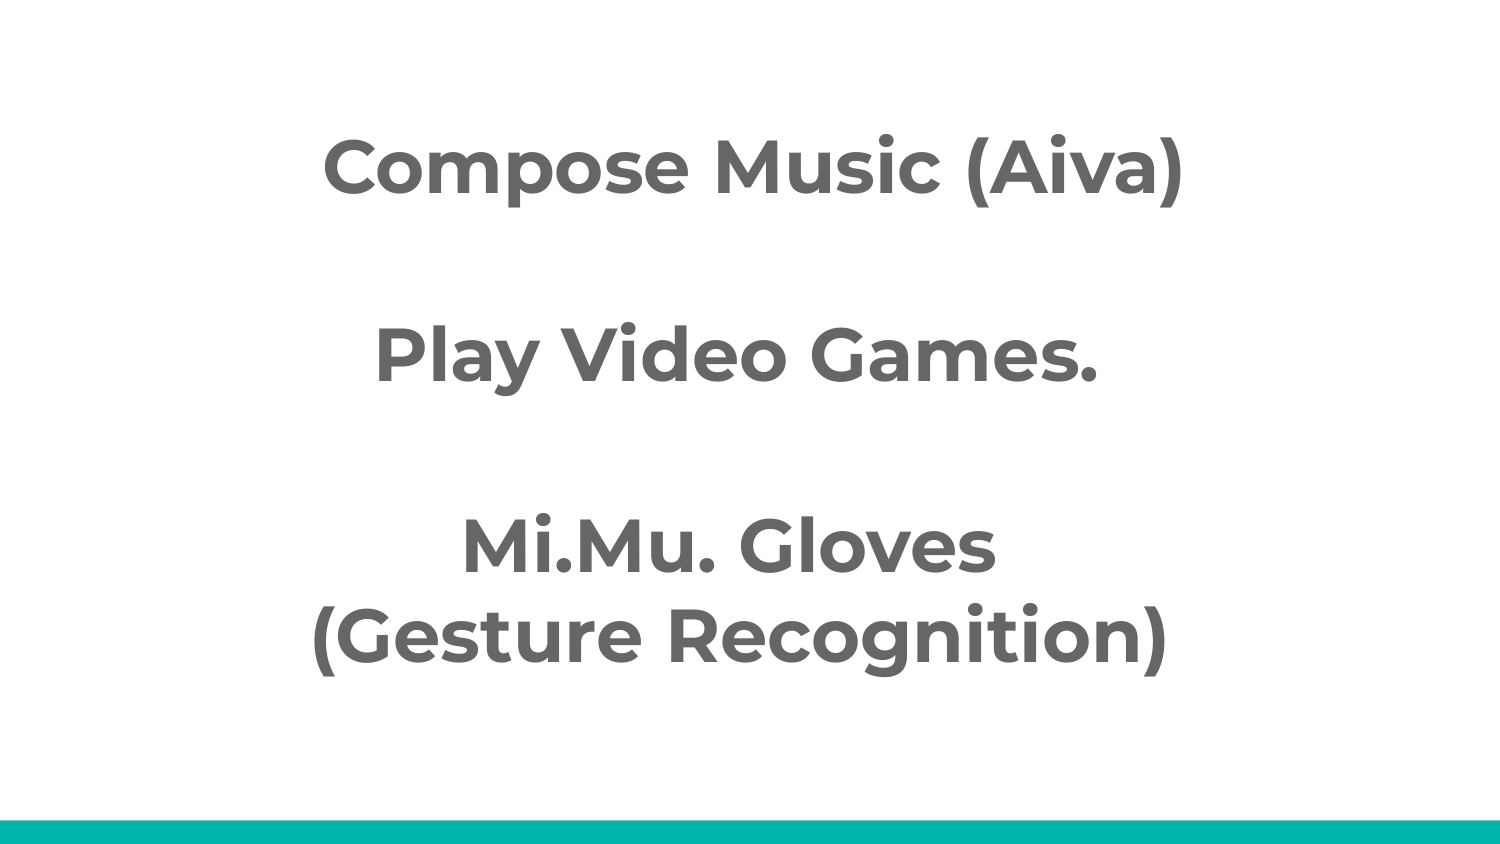

# Compose Music (Aiva)
Play Video Games.
Mi.Mu. Gloves
(Gesture Recognition)